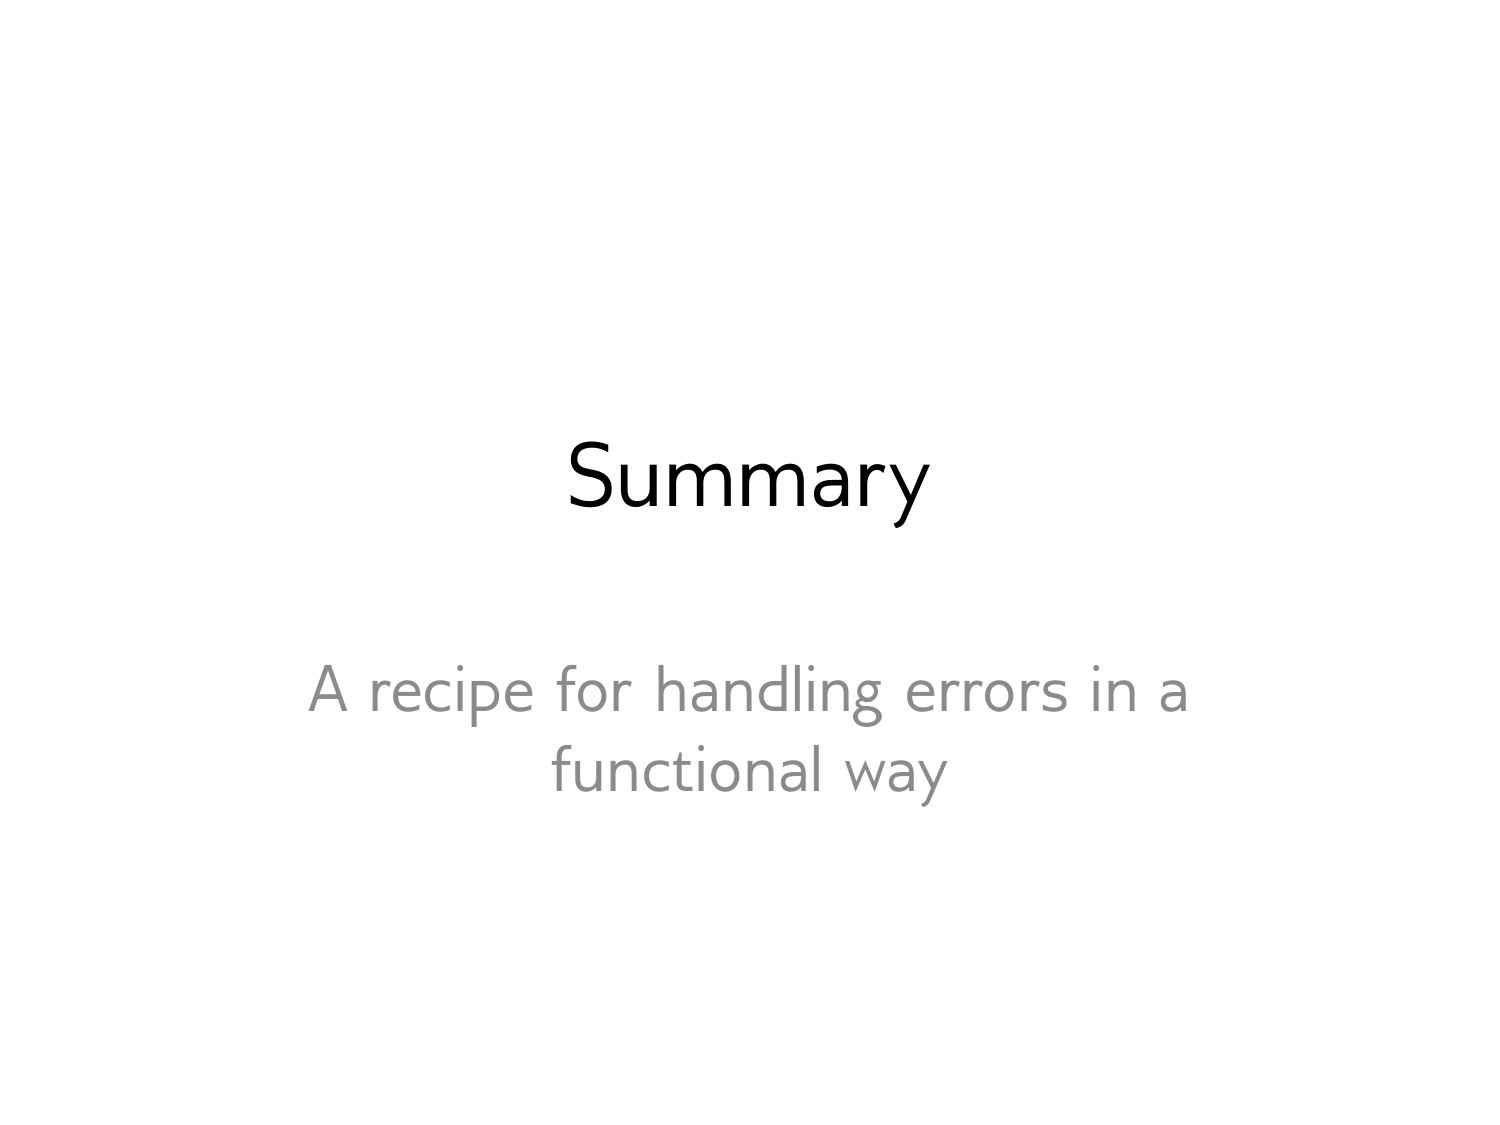

# Summary
A recipe for handling errors in a functional way